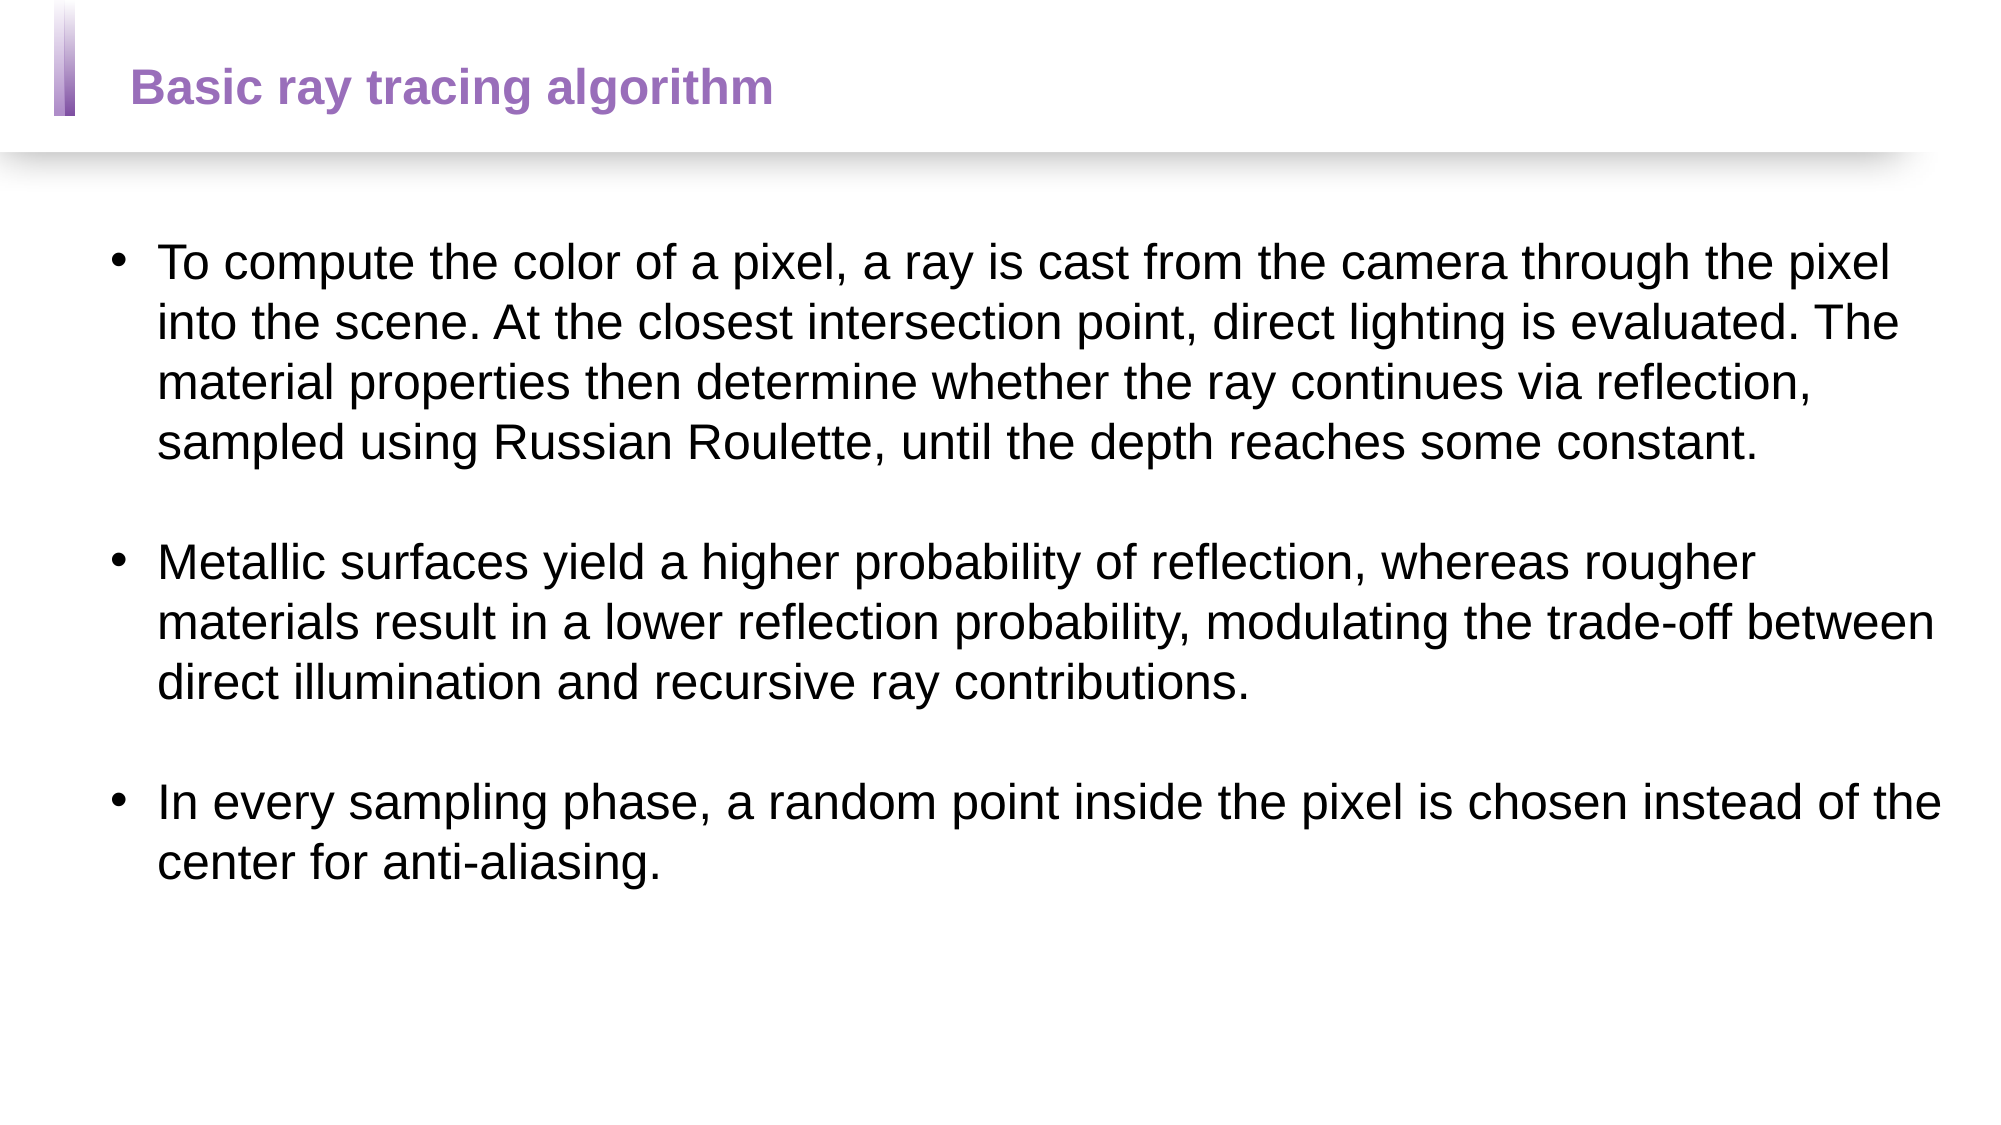

Basic ray tracing algorithm
To compute the color of a pixel, a ray is cast from the camera through the pixel into the scene. At the closest intersection point, direct lighting is evaluated. The material properties then determine whether the ray continues via reflection, sampled using Russian Roulette, until the depth reaches some constant.

Metallic surfaces yield a higher probability of reflection, whereas rougher materials result in a lower reflection probability, modulating the trade-off between direct illumination and recursive ray contributions.

In every sampling phase, a random point inside the pixel is chosen instead of the center for anti-aliasing.